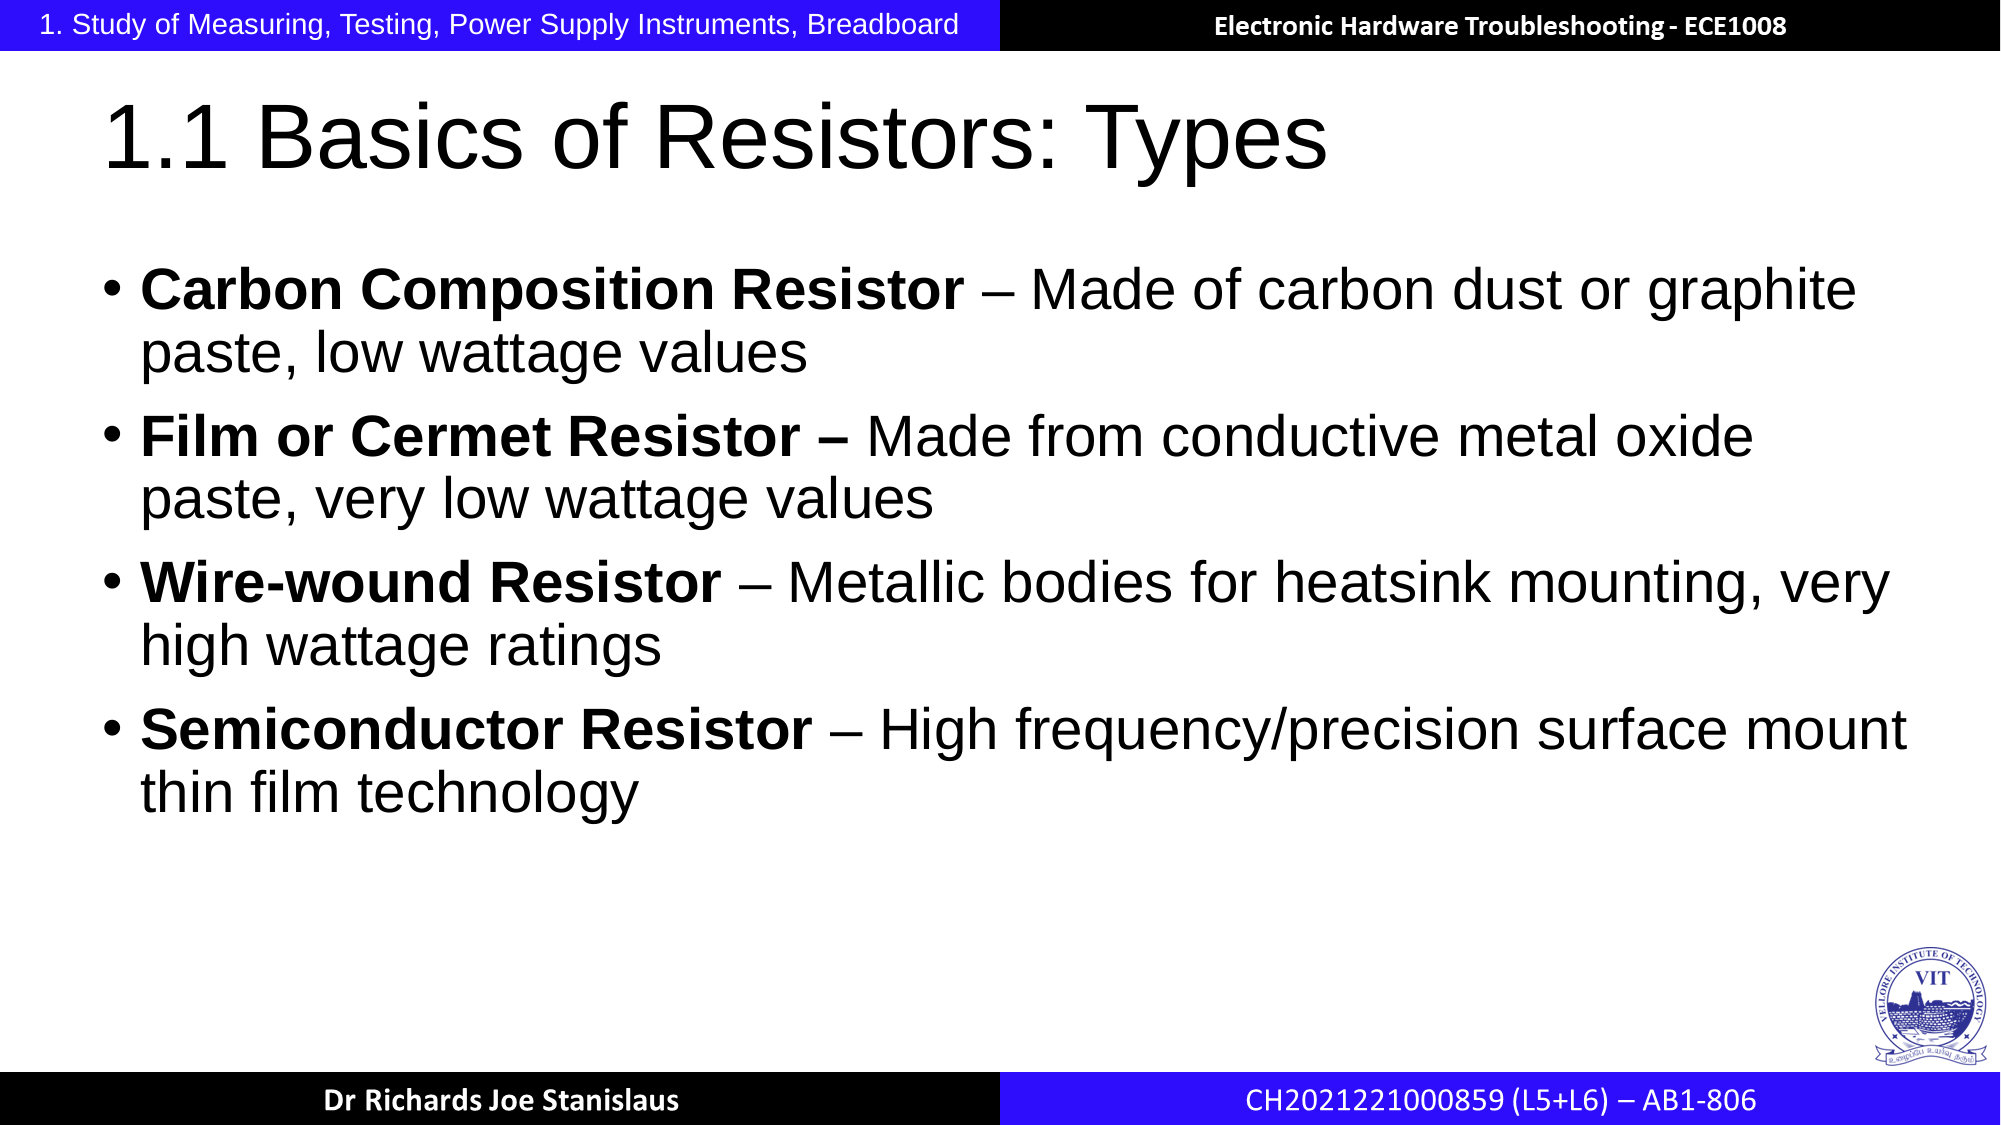

1. Study of Measuring, Testing, Power Supply Instruments, Breadboard
# 1.1 Basics of Resistors: Types
Carbon Composition Resistor – Made of carbon dust or graphite paste, low wattage values
Film or Cermet Resistor – Made from conductive metal oxide paste, very low wattage values
Wire-wound Resistor – Metallic bodies for heatsink mounting, very high wattage ratings
Semiconductor Resistor – High frequency/precision surface mount thin film technology